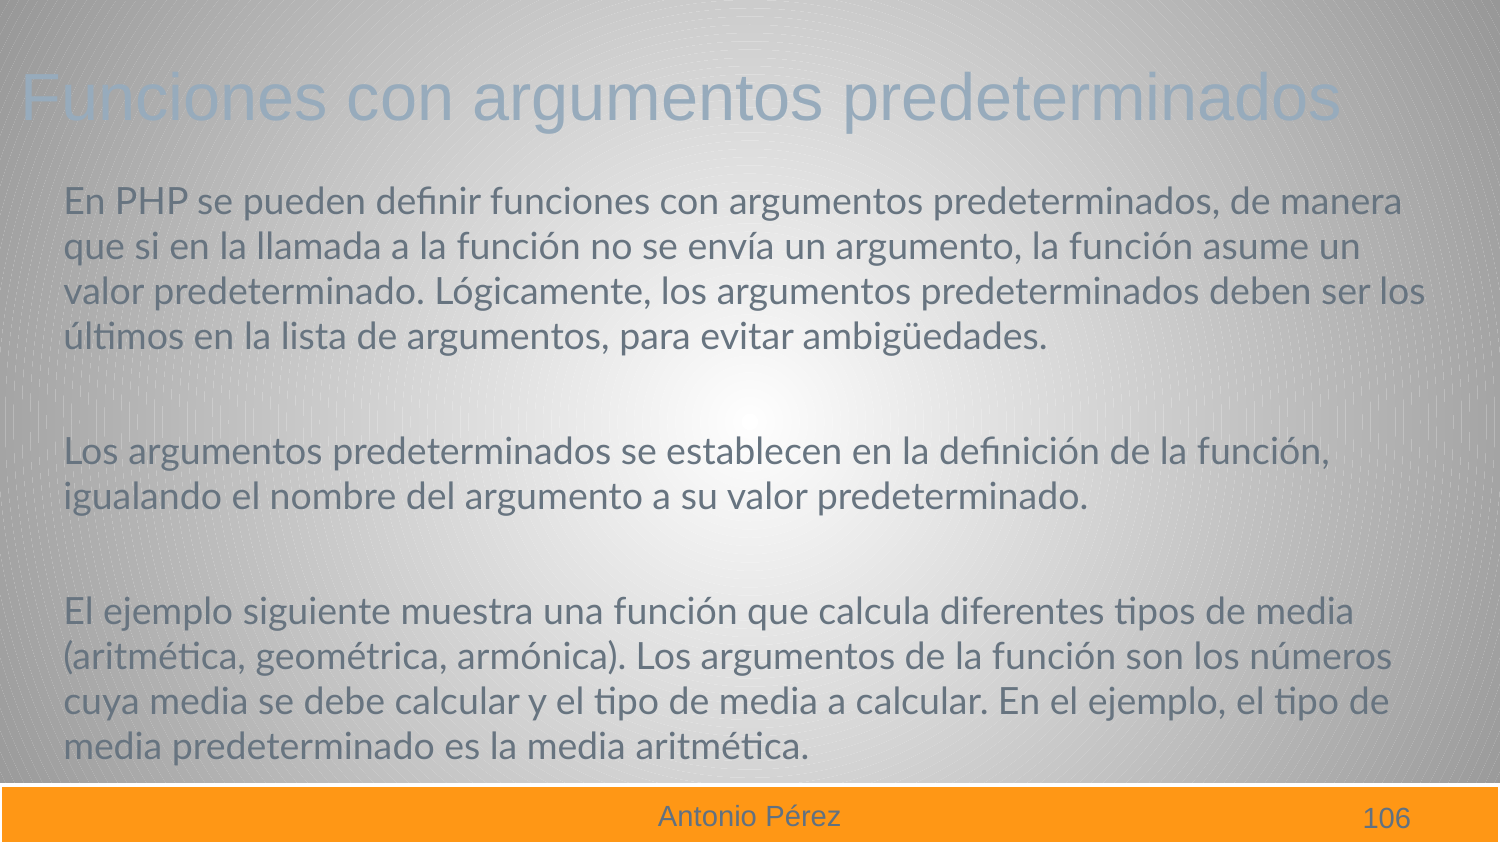

# Funciones con argumentos predeterminados
En PHP se pueden definir funciones con argumentos predeterminados, de manera que si en la llamada a la función no se envía un argumento, la función asume un valor predeterminado. Lógicamente, los argumentos predeterminados deben ser los últimos en la lista de argumentos, para evitar ambigüedades.

Los argumentos predeterminados se establecen en la definición de la función, igualando el nombre del argumento a su valor predeterminado.

El ejemplo siguiente muestra una función que calcula diferentes tipos de media (aritmética, geométrica, armónica). Los argumentos de la función son los números cuya media se debe calcular y el tipo de media a calcular. En el ejemplo, el tipo de media predeterminado es la media aritmética.
106